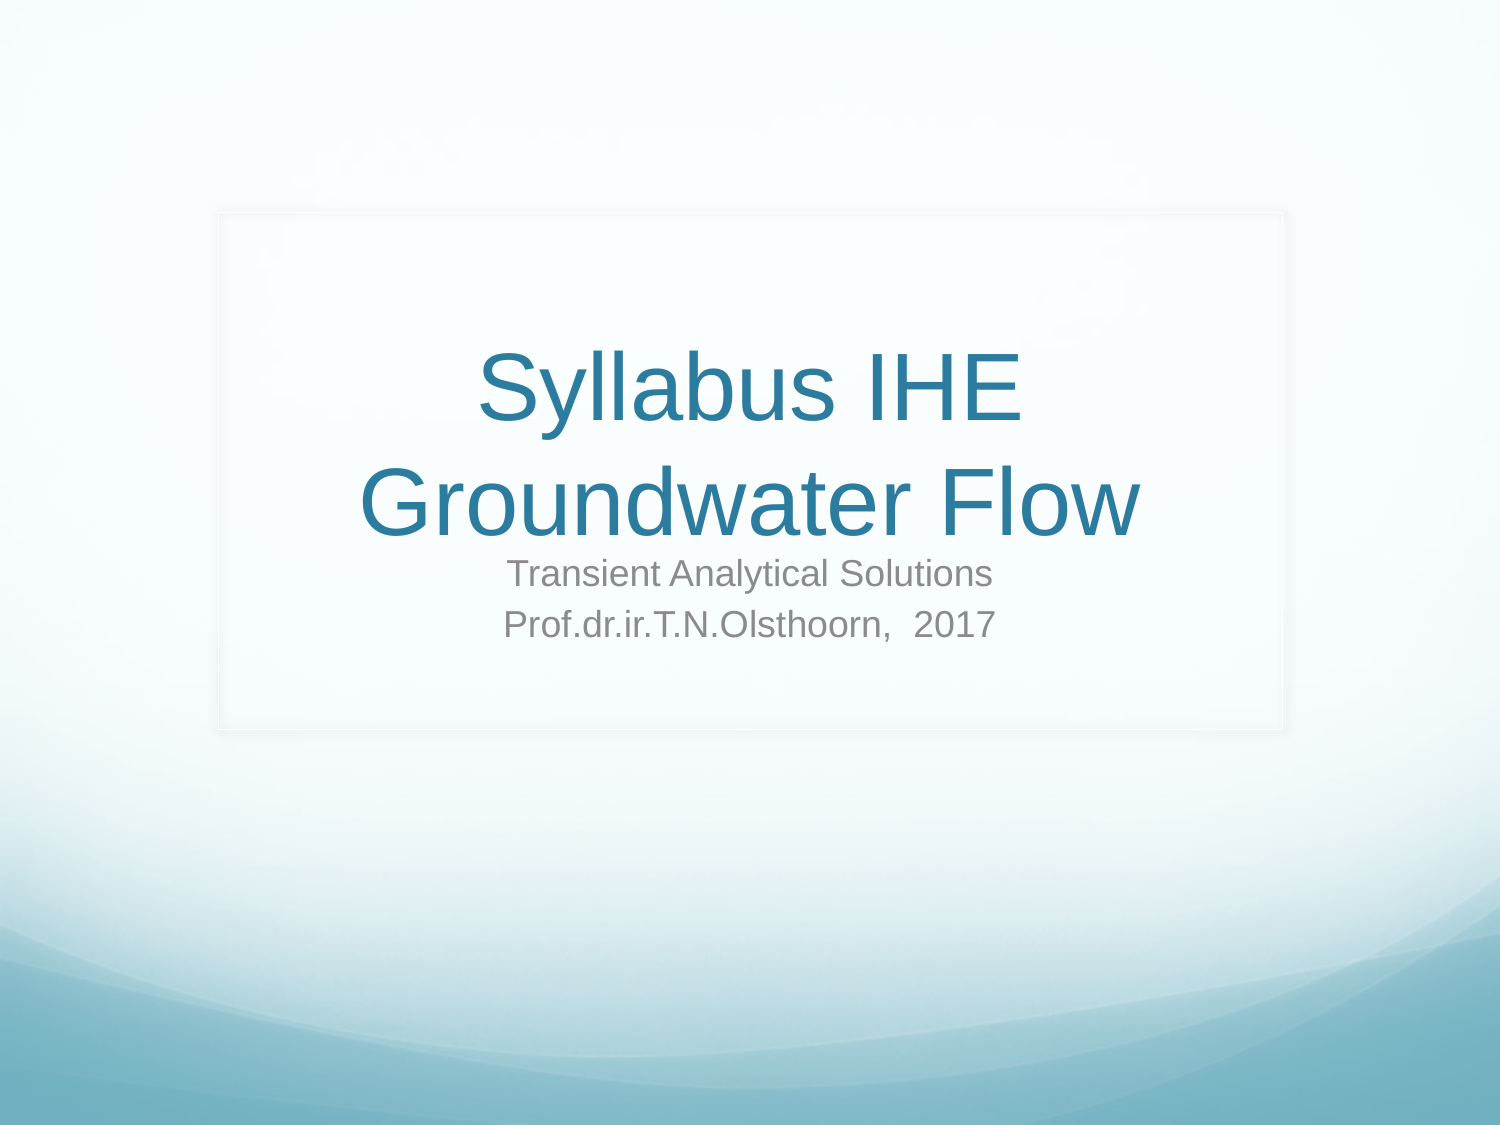

# Syllabus IHE Groundwater Flow
Transient Analytical Solutions
Prof.dr.ir.T.N.Olsthoorn,  2017